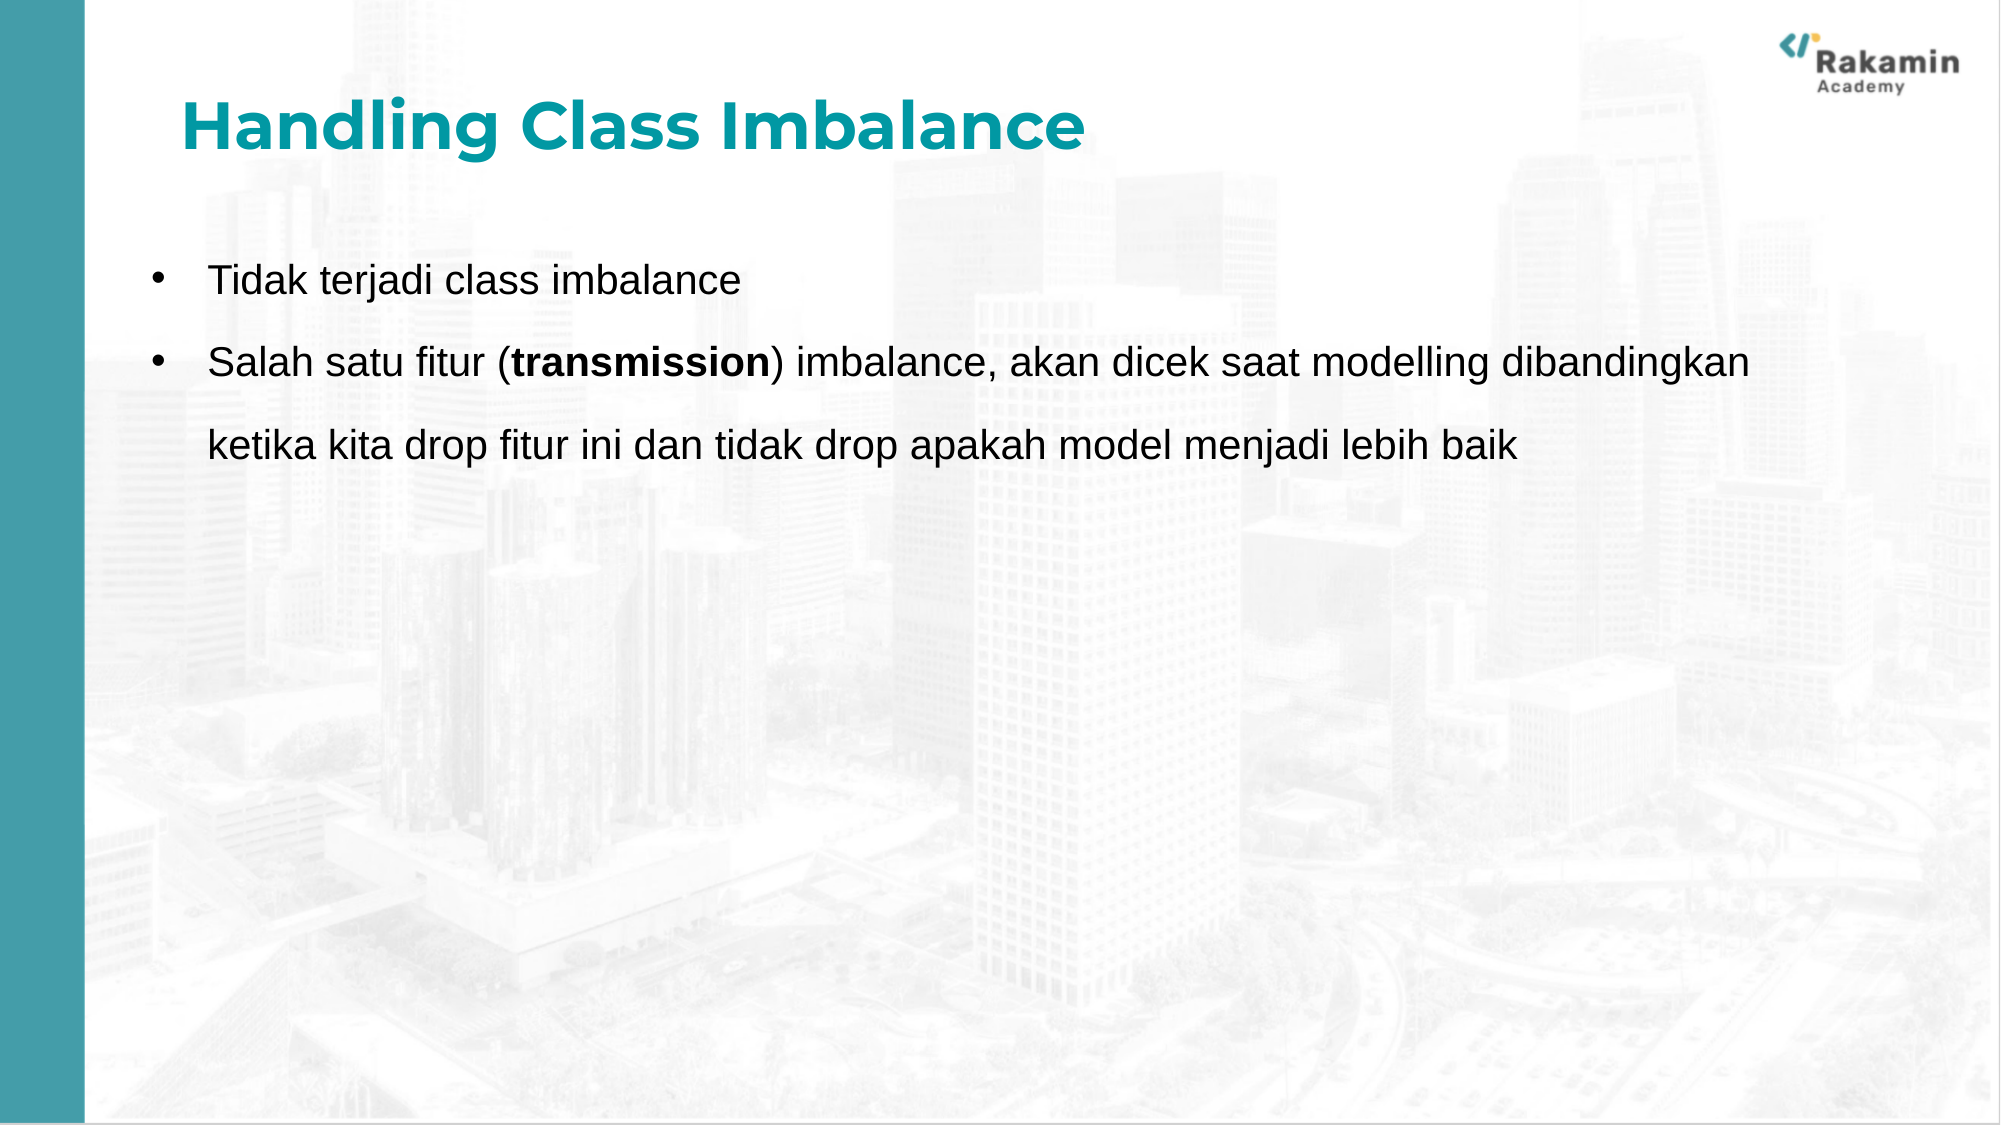

Handling Class Imbalance
Tidak terjadi class imbalance
Salah satu fitur (transmission) imbalance, akan dicek saat modelling dibandingkan ketika kita drop fitur ini dan tidak drop apakah model menjadi lebih baik